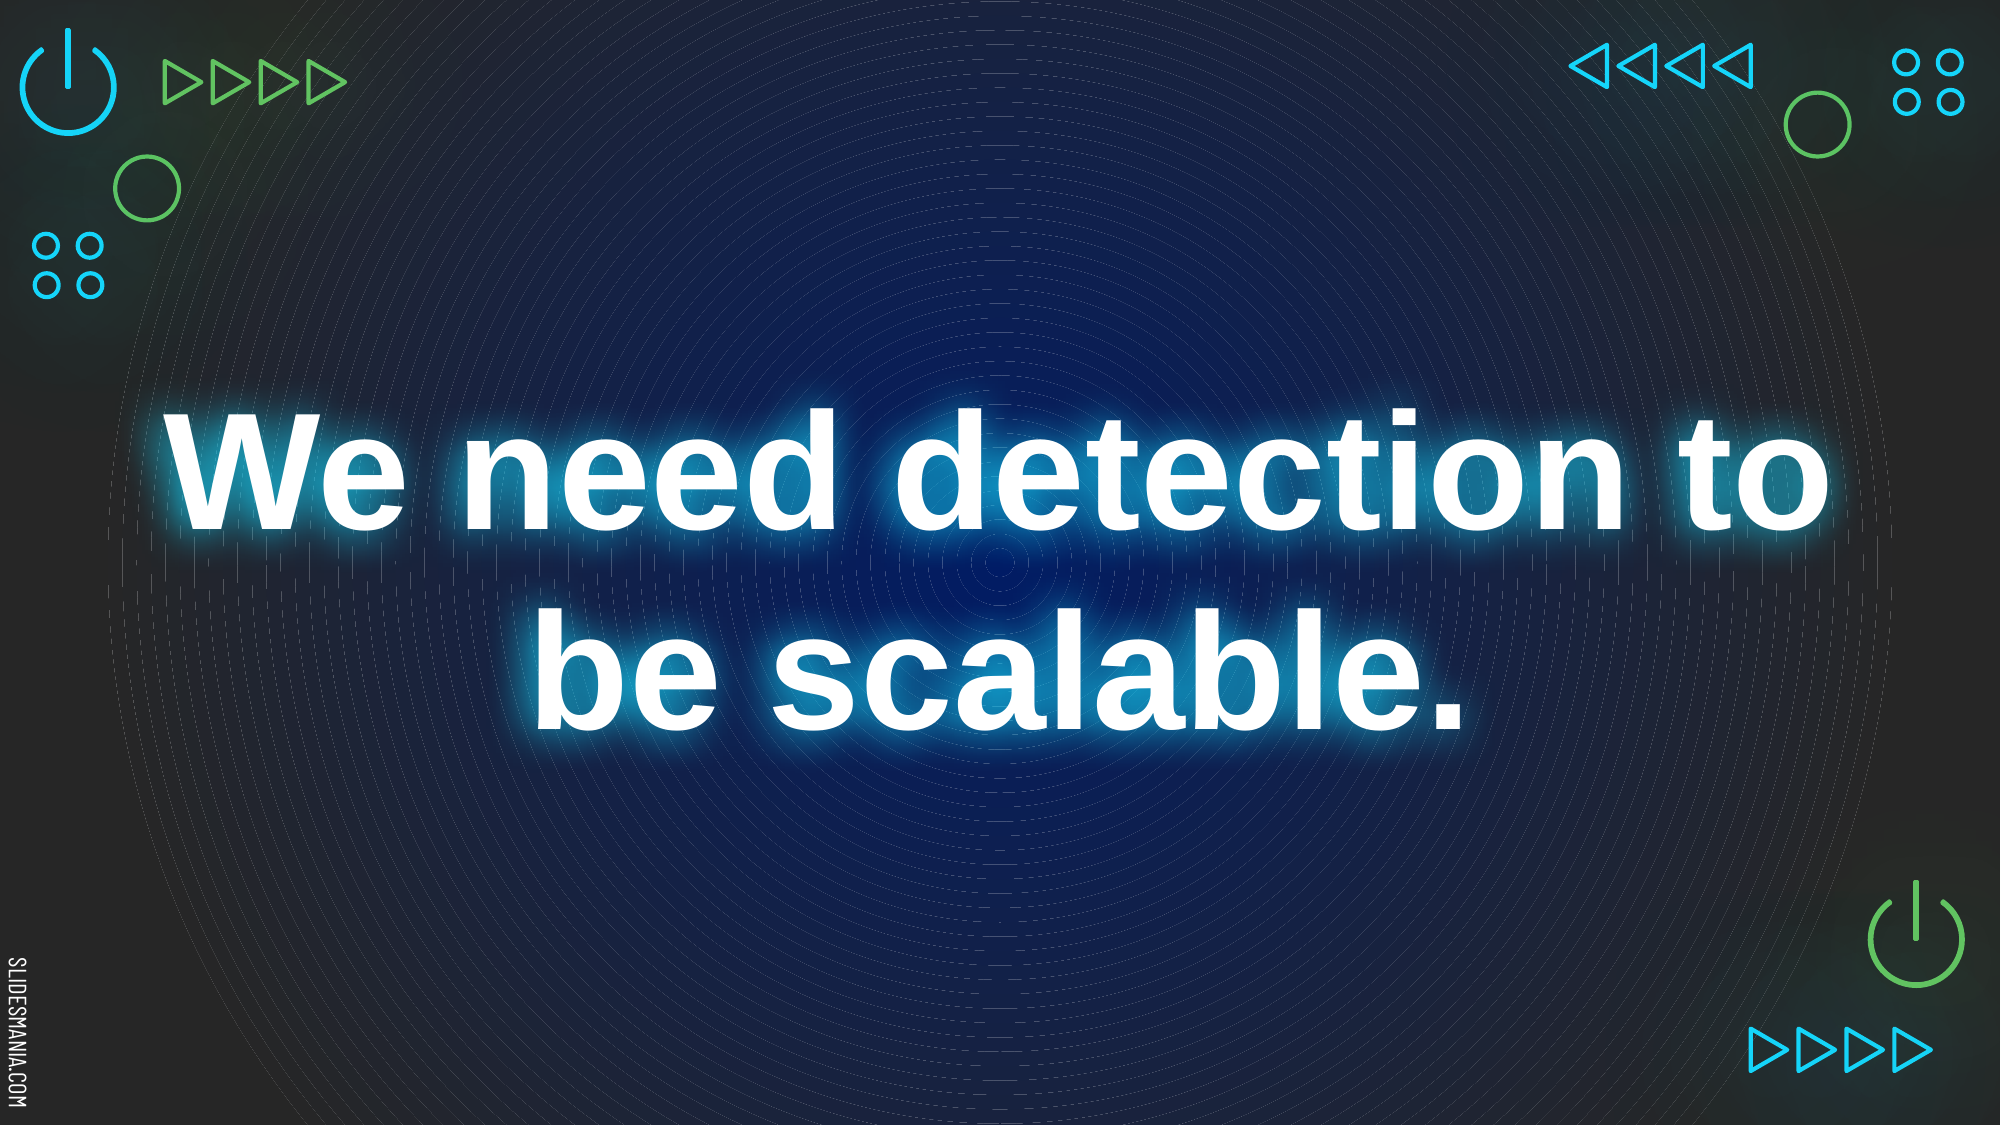

# We need detection to be scalable.